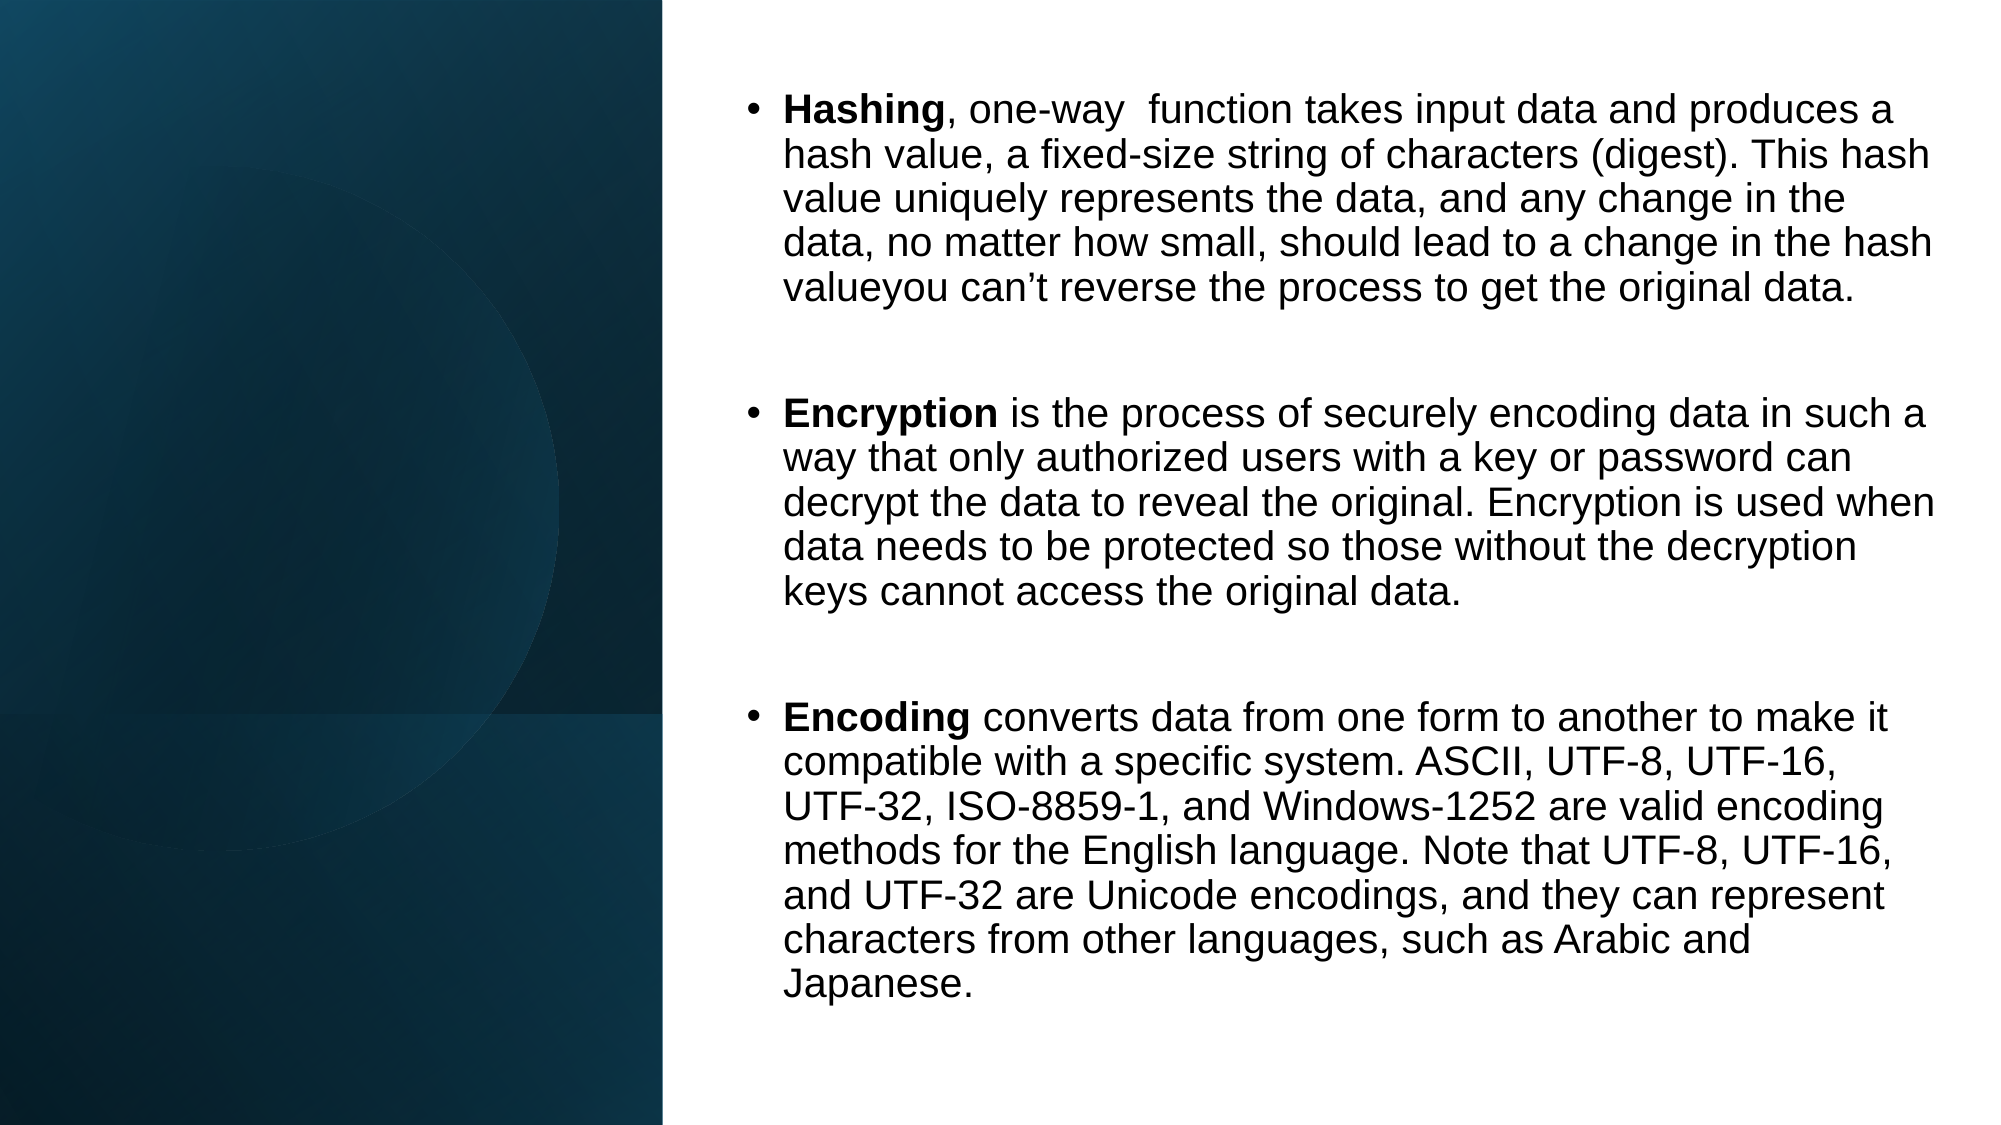

Hashing, one-way  function takes input data and produces a hash value, a fixed-size string of characters (digest). This hash value uniquely represents the data, and any change in the data, no matter how small, should lead to a change in the hash valueyou can’t reverse the process to get the original data.

Encryption is the process of securely encoding data in such a way that only authorized users with a key or password can decrypt the data to reveal the original. Encryption is used when data needs to be protected so those without the decryption keys cannot access the original data.

Encoding converts data from one form to another to make it compatible with a specific system. ASCII, UTF-8, UTF-16, UTF-32, ISO-8859-1, and Windows-1252 are valid encoding methods for the English language. Note that UTF-8, UTF-16, and UTF-32 are Unicode encodings, and they can represent characters from other languages, such as Arabic and Japanese.